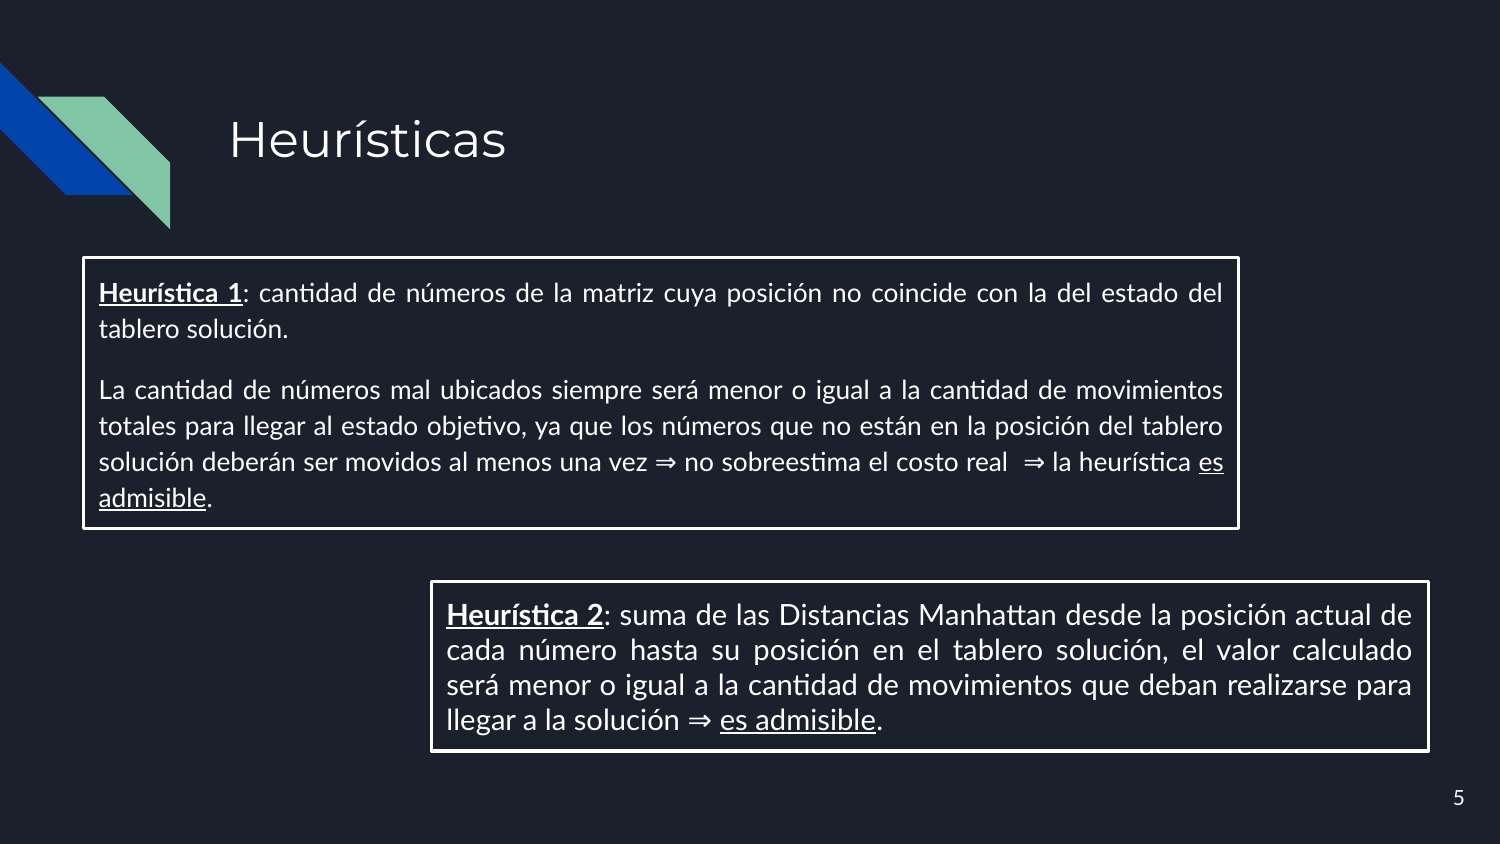

# Heurísticas
Heurística 1: cantidad de números de la matriz cuya posición no coincide con la del estado del tablero solución.
La cantidad de números mal ubicados siempre será menor o igual a la cantidad de movimientos totales para llegar al estado objetivo, ya que los números que no están en la posición del tablero solución deberán ser movidos al menos una vez ⇒ no sobreestima el costo real  ⇒ la heurística es admisible.
Heurística 2: suma de las Distancias Manhattan desde la posición actual de cada número hasta su posición en el tablero solución, el valor calculado será menor o igual a la cantidad de movimientos que deban realizarse para llegar a la solución ⇒ es admisible.
5